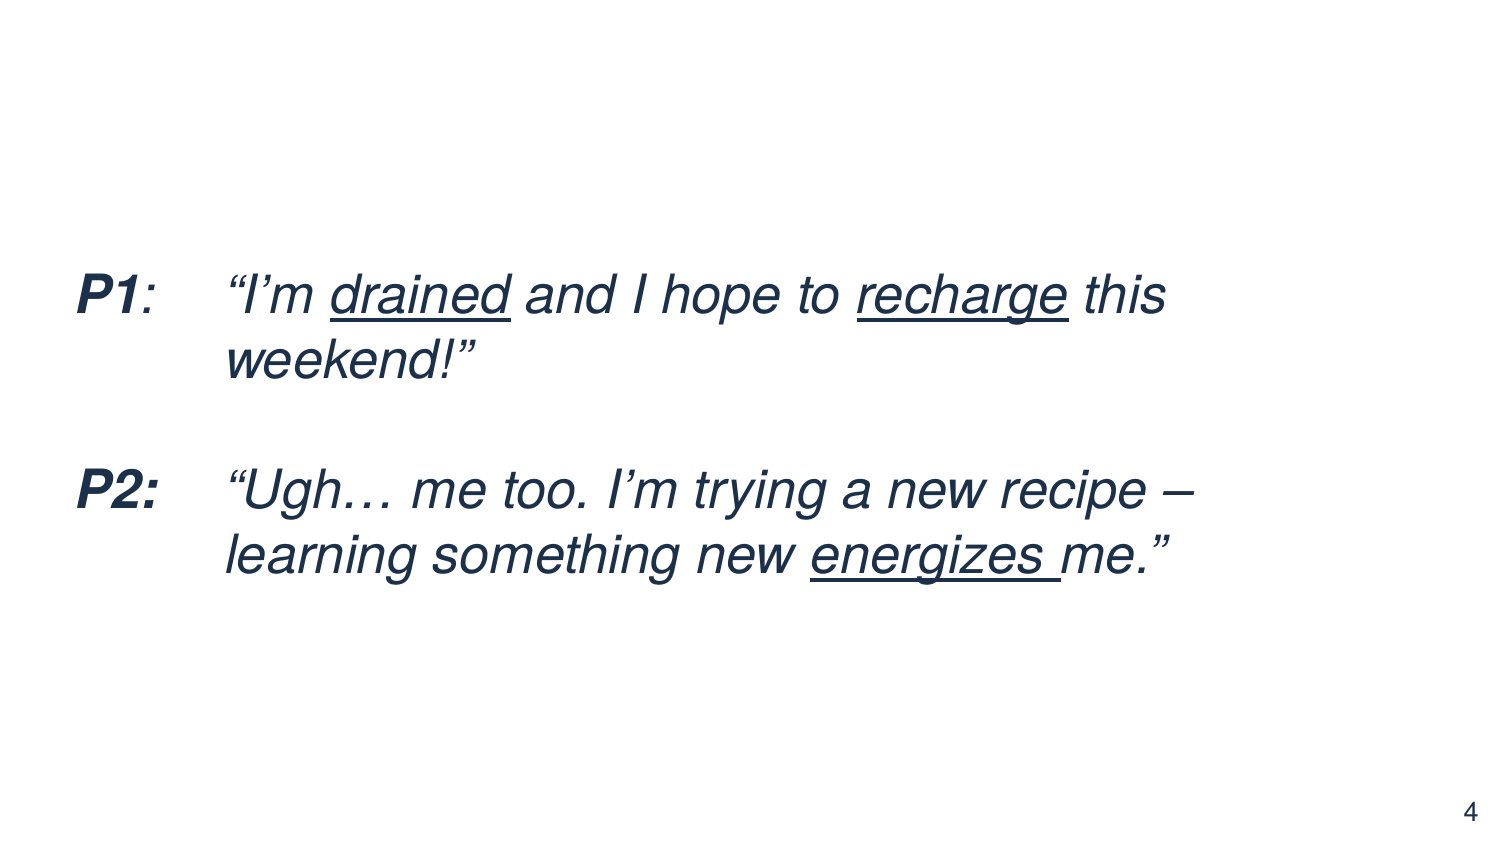

# P1: 	“I’m drained and I hope to recharge this weekend!”

P2: 	“Ugh… me too. I’m trying a new recipe – learning something new energizes me.”
4